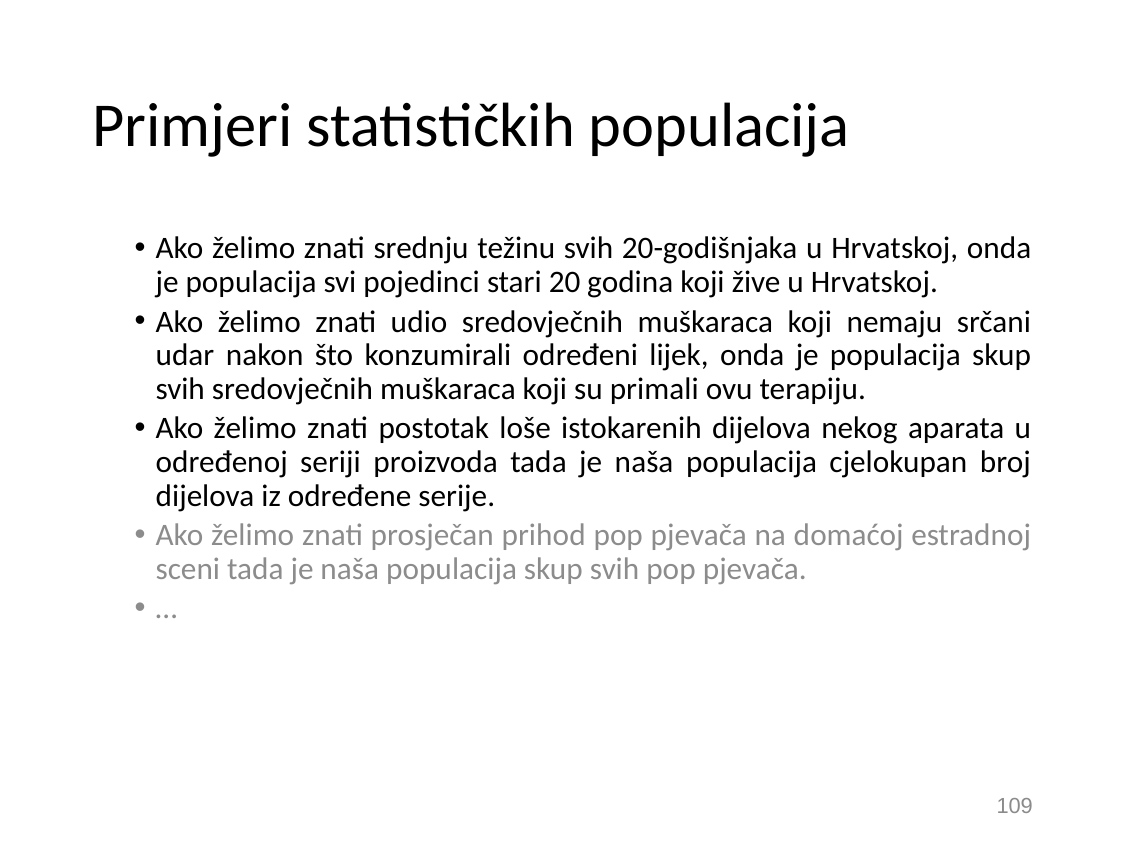

# Primjeri statističkih populacija
Ako želimo znati srednju težinu svih 20-godišnjaka u Hrvatskoj, onda je populacija svi pojedinci stari 20 godina koji žive u Hrvatskoj.
Ako želimo znati udio sredovječnih muškaraca koji nemaju srčani udar nakon što konzumirali određeni lijek, onda je populacija skup svih sredovječnih muškaraca koji su primali ovu terapiju.
Ako želimo znati postotak loše istokarenih dijelova nekog aparata u određenoj seriji proizvoda tada je naša populacija cjelokupan broj dijelova iz određene serije.
Ako želimo znati prosječan prihod pop pjevača na domaćoj estradnoj sceni tada je naša populacija skup svih pop pjevača.
…

109